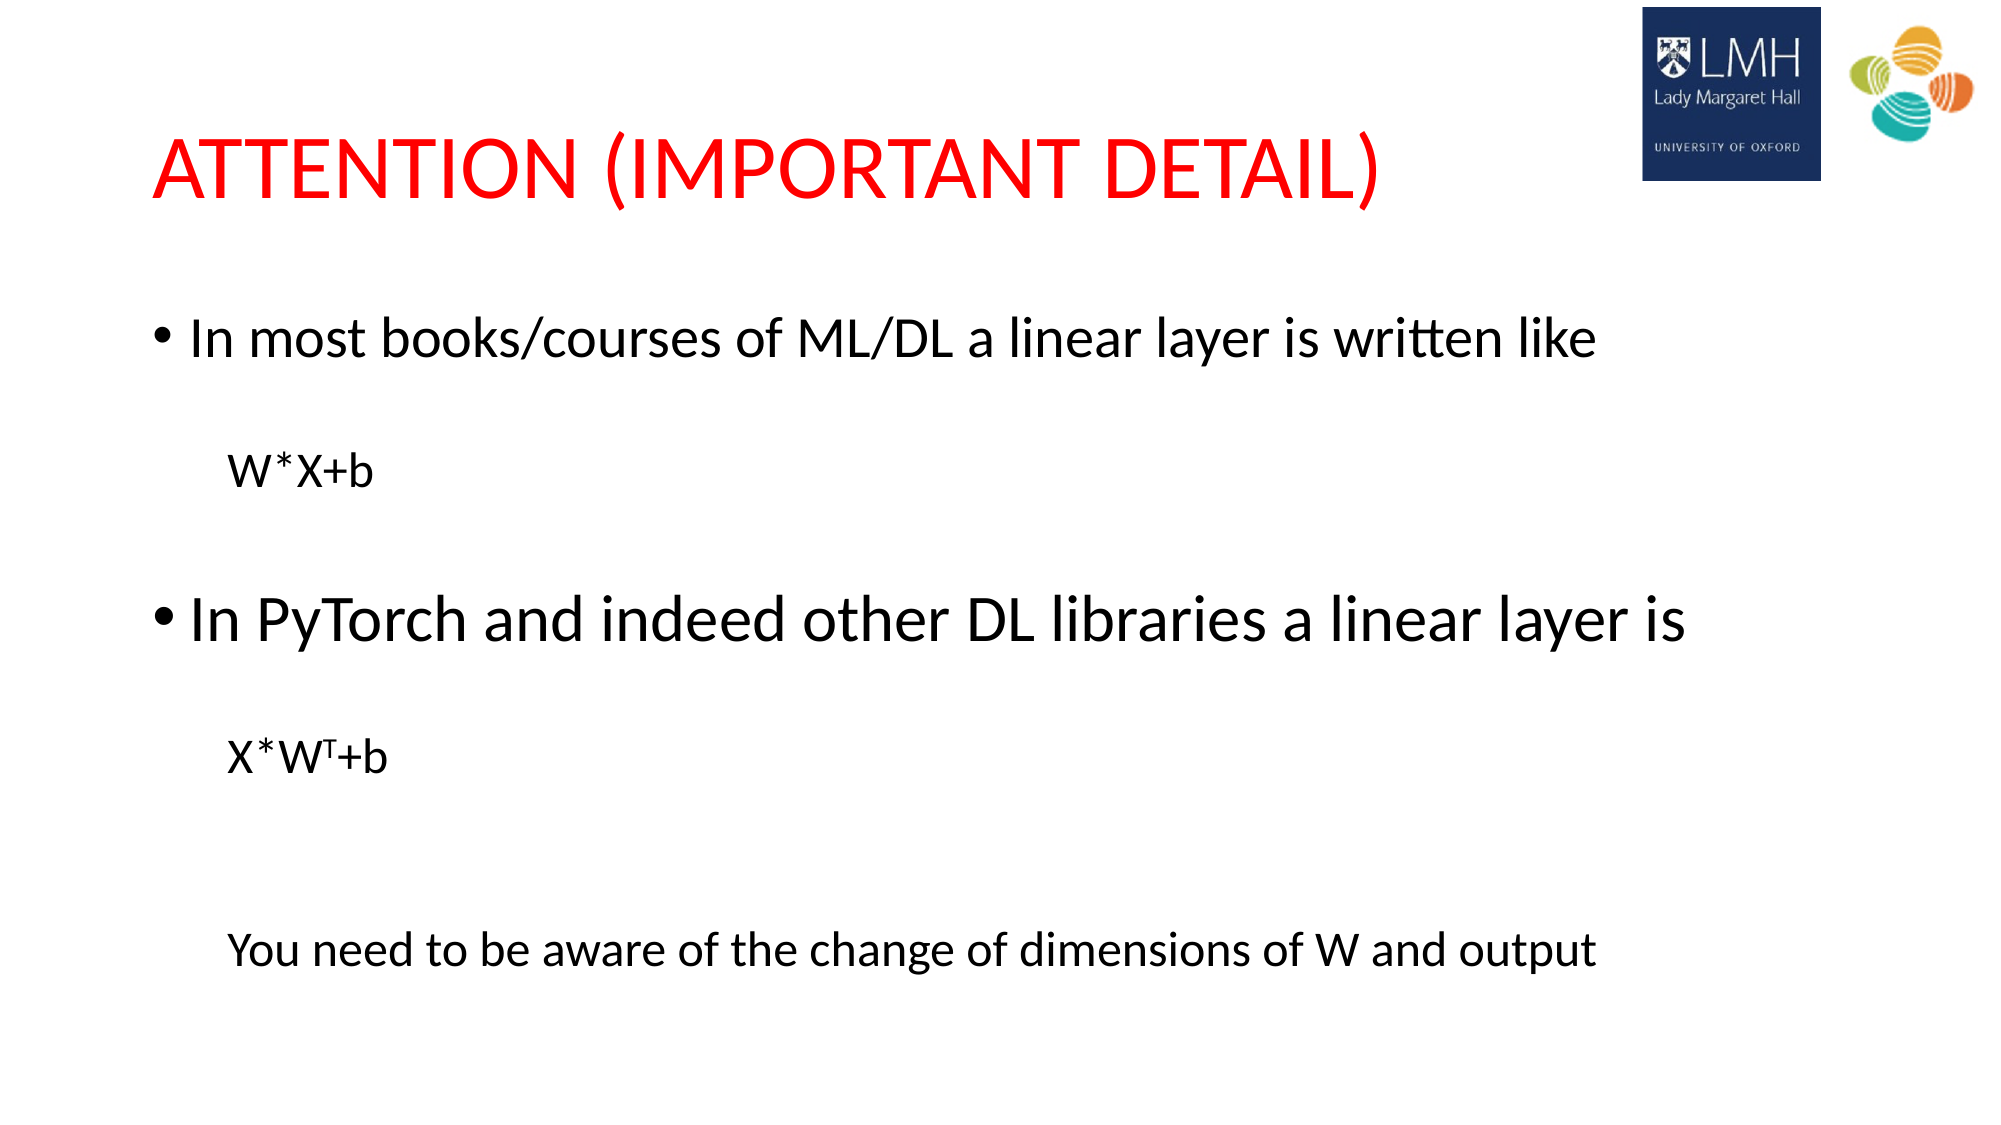

# ATTENTION (IMPORTANT DETAIL)
In most books/courses of ML/DL a linear layer is written like

W*X+b

In PyTorch and indeed other DL libraries a linear layer is

X*WT+b

You need to be aware of the change of dimensions of W and output